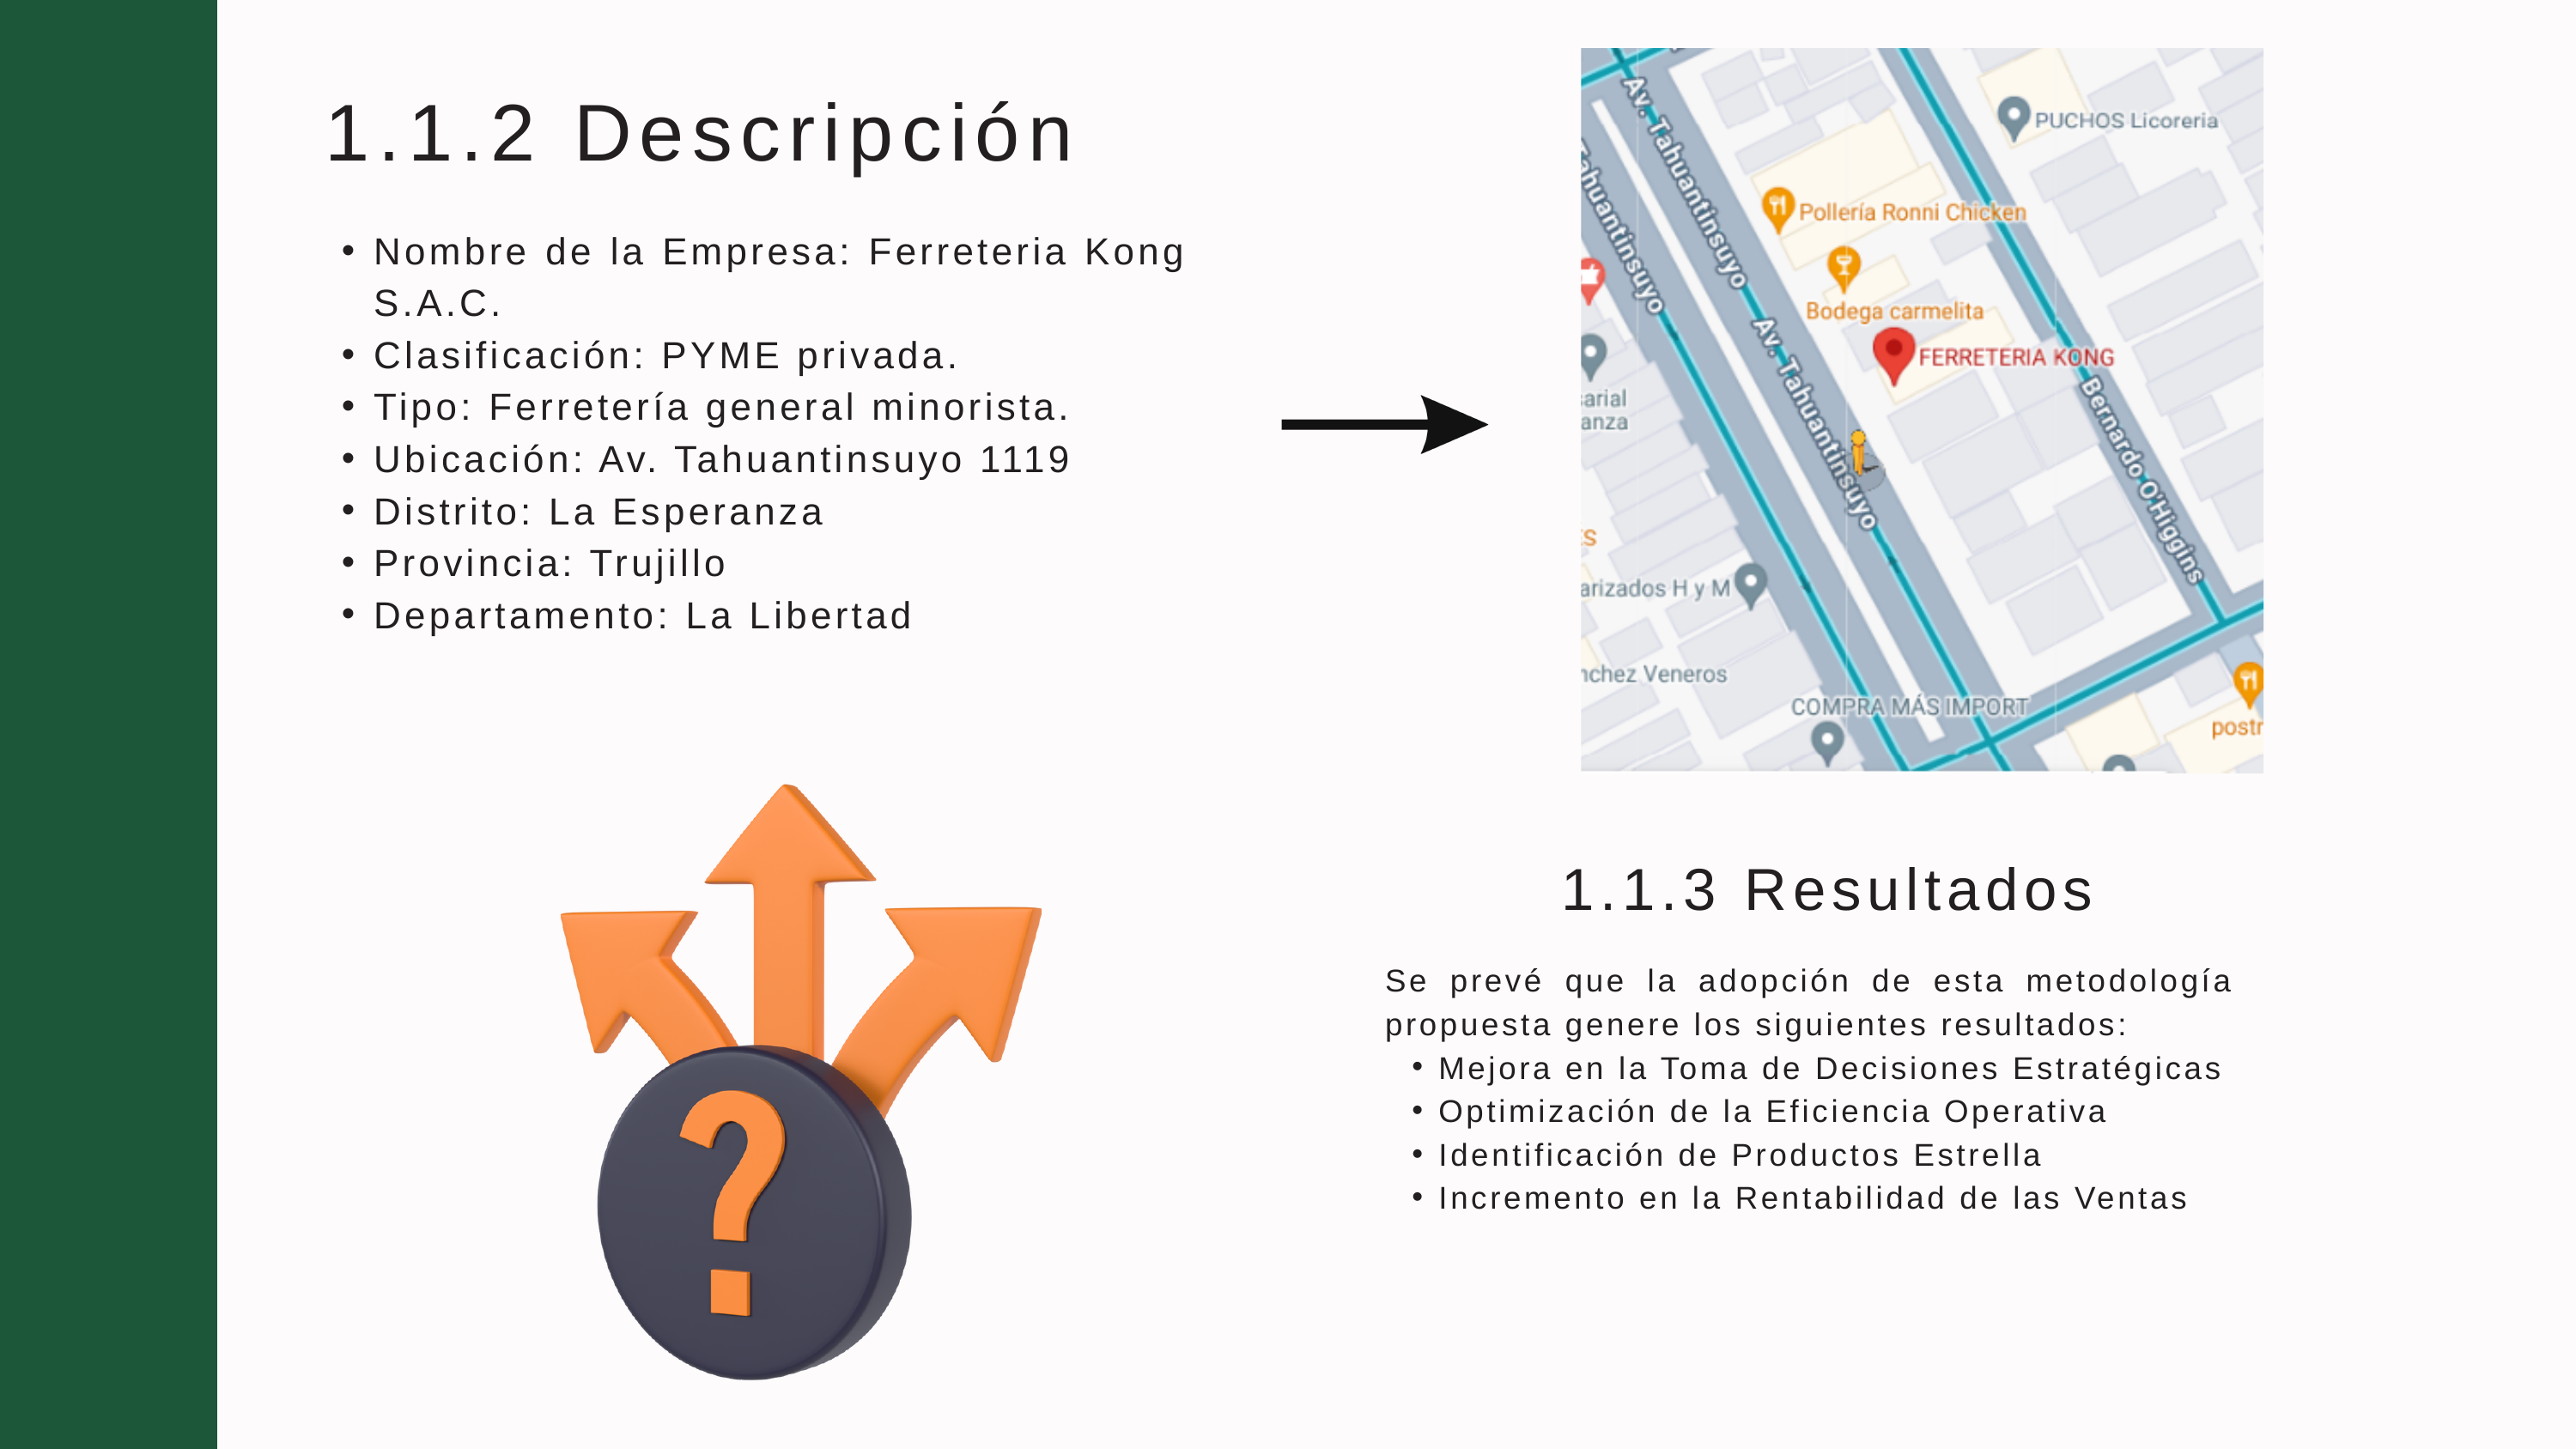

1.1.2 Descripción

Nombre de la Empresa: Ferreteria Kong S.A.C.
Clasificación: PYME privada.
Tipo: Ferretería general minorista.
Ubicación: Av. Tahuantinsuyo 1119
Distrito: La Esperanza
Provincia: Trujillo
Departamento: La Libertad

1.1.3 Resultados
Se prevé que la adopción de esta metodología propuesta genere los siguientes resultados:
Mejora en la Toma de Decisiones Estratégicas
Optimización de la Eficiencia Operativa
Identificación de Productos Estrella
Incremento en la Rentabilidad de las Ventas